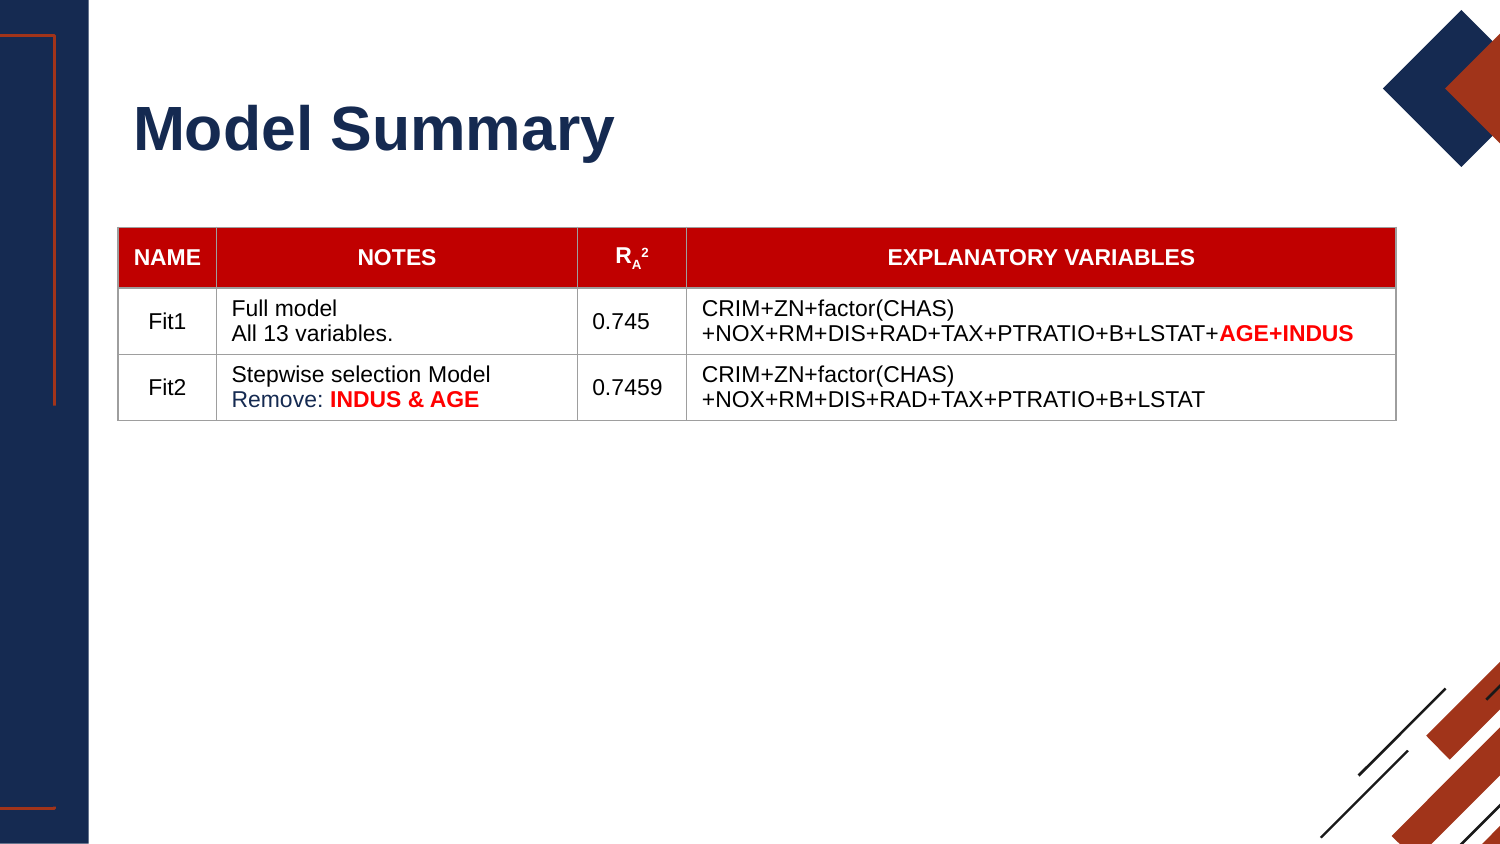

# Model Summary
| NAME | NOTES | RA2 | EXPLANATORY VARIABLES |
| --- | --- | --- | --- |
| Fit1 | Full model All 13 variables. | 0.745 | CRIM+ZN+factor(CHAS)+NOX+RM+DIS+RAD+TAX+PTRATIO+B+LSTAT+AGE+INDUS |
| Fit2 | Stepwise selection Model Remove: INDUS & AGE | 0.7459 | CRIM+ZN+factor(CHAS)+NOX+RM+DIS+RAD+TAX+PTRATIO+B+LSTAT |